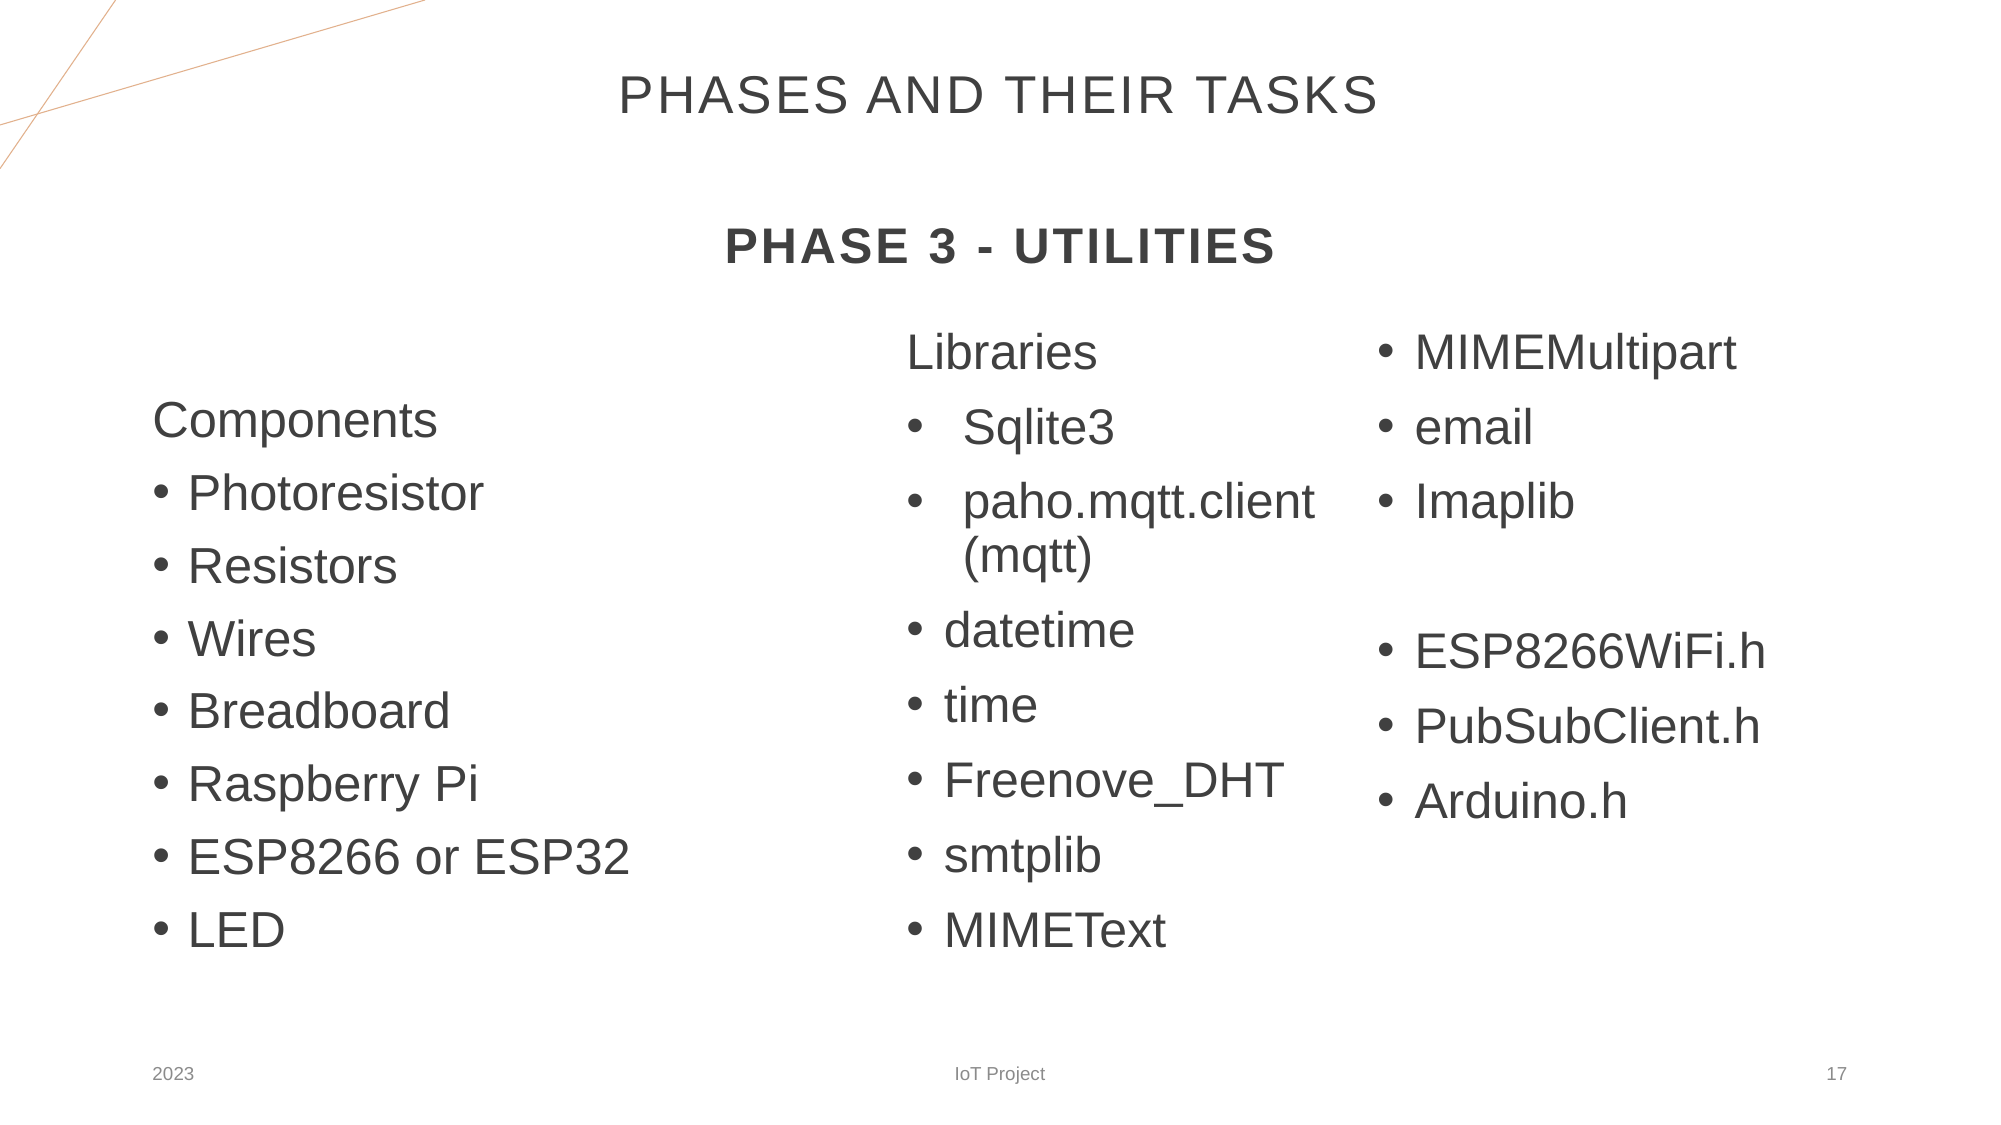

# Phases and their tasks
Phase 3 - UTILITIES
Libraries
Sqlite3
paho.mqtt.client (mqtt)
datetime
time
Freenove_DHT
smtplib
MIMEText
MIMEMultipart
email
Imaplib

ESP8266WiFi.h
PubSubClient.h
Arduino.h

Components
Photoresistor
Resistors
Wires
Breadboard
Raspberry Pi
ESP8266 or ESP32
LED
2023
IoT Project
17